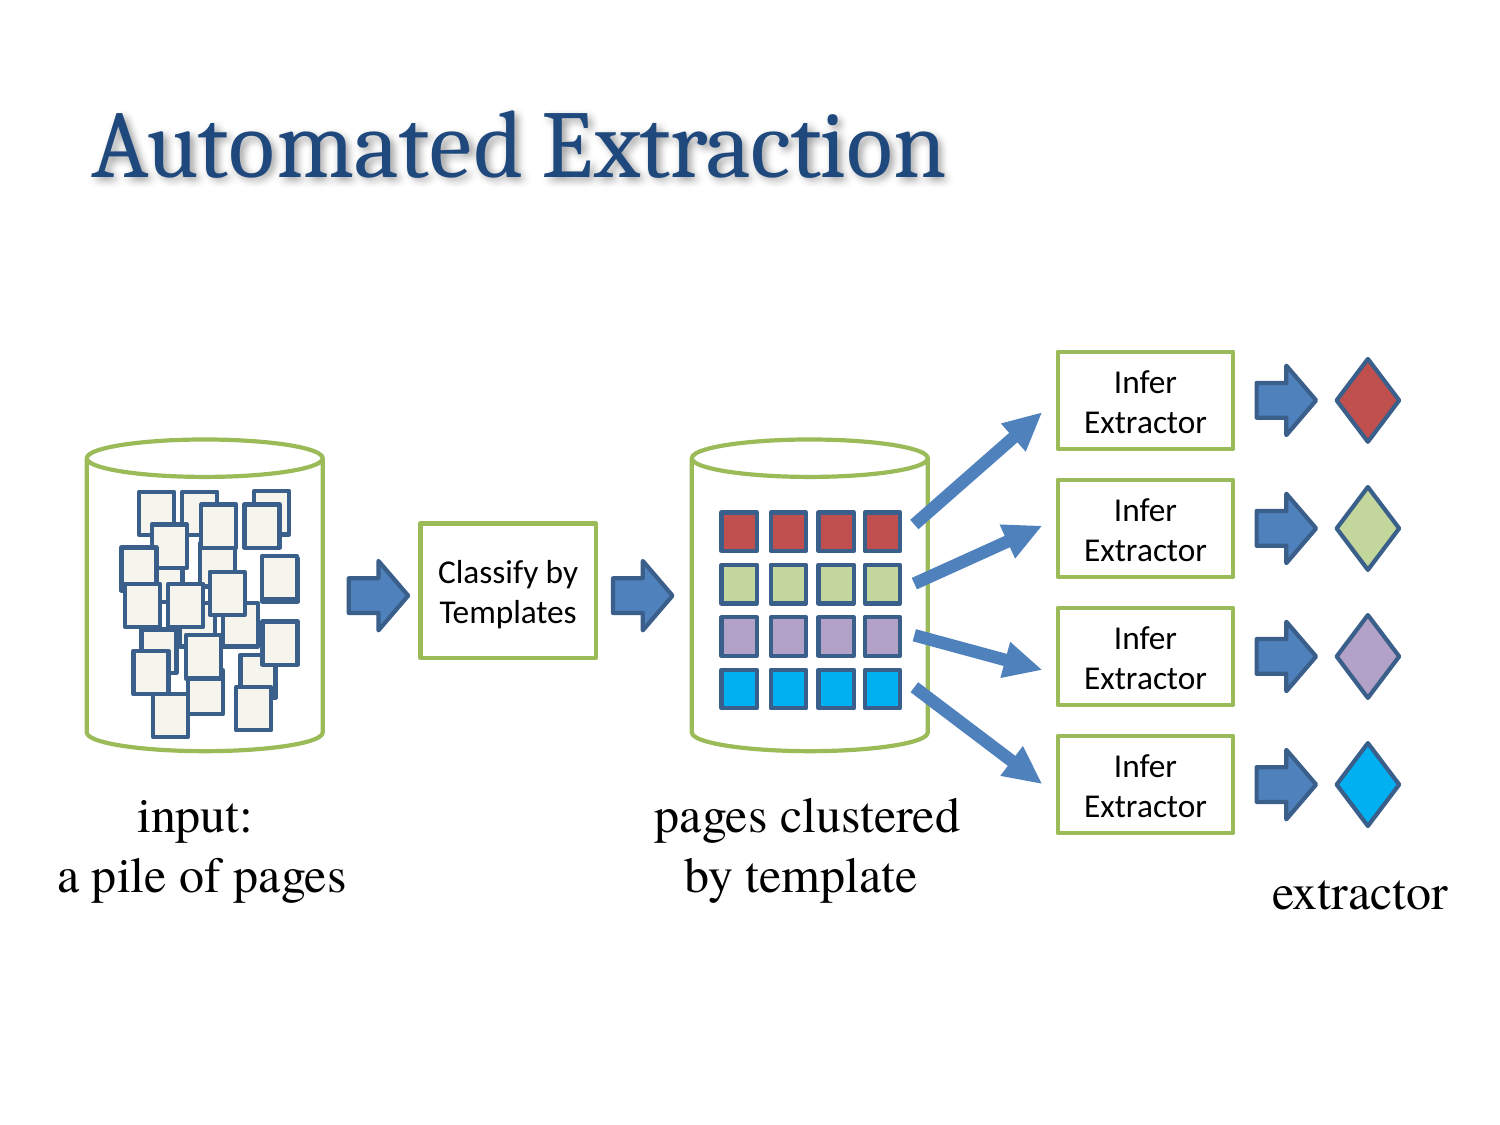

USC Information Sciences Institute
CC-By 2.0         32
# Automated Extraction
Infer
Extractor

Infer
Extractor

Classify by
Templates

Infer
Extractor

Infer
Extractor

input:
a pile of pages
pages clustered
by template
extractor